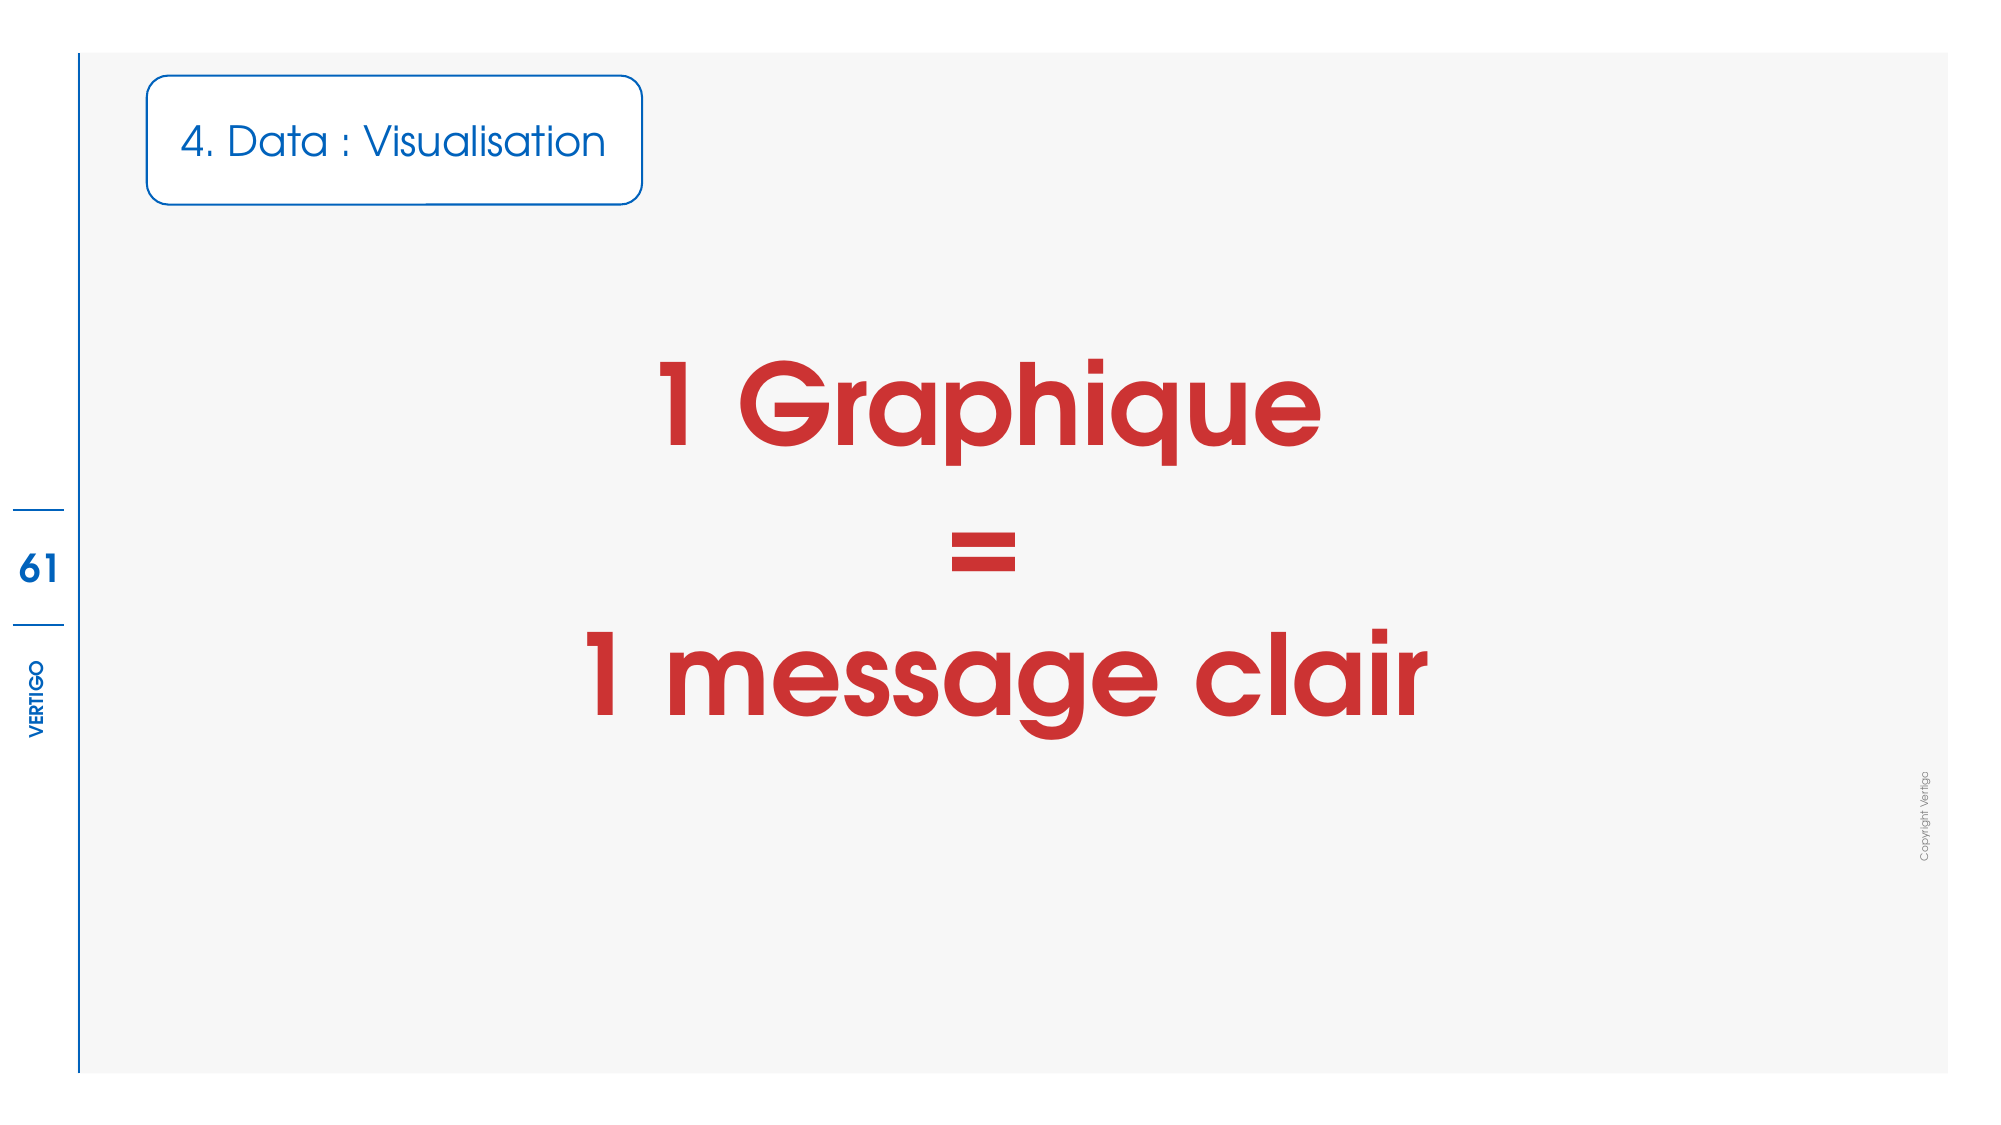

4. Data : Visualisation
1 Graphique
=
1 message clair